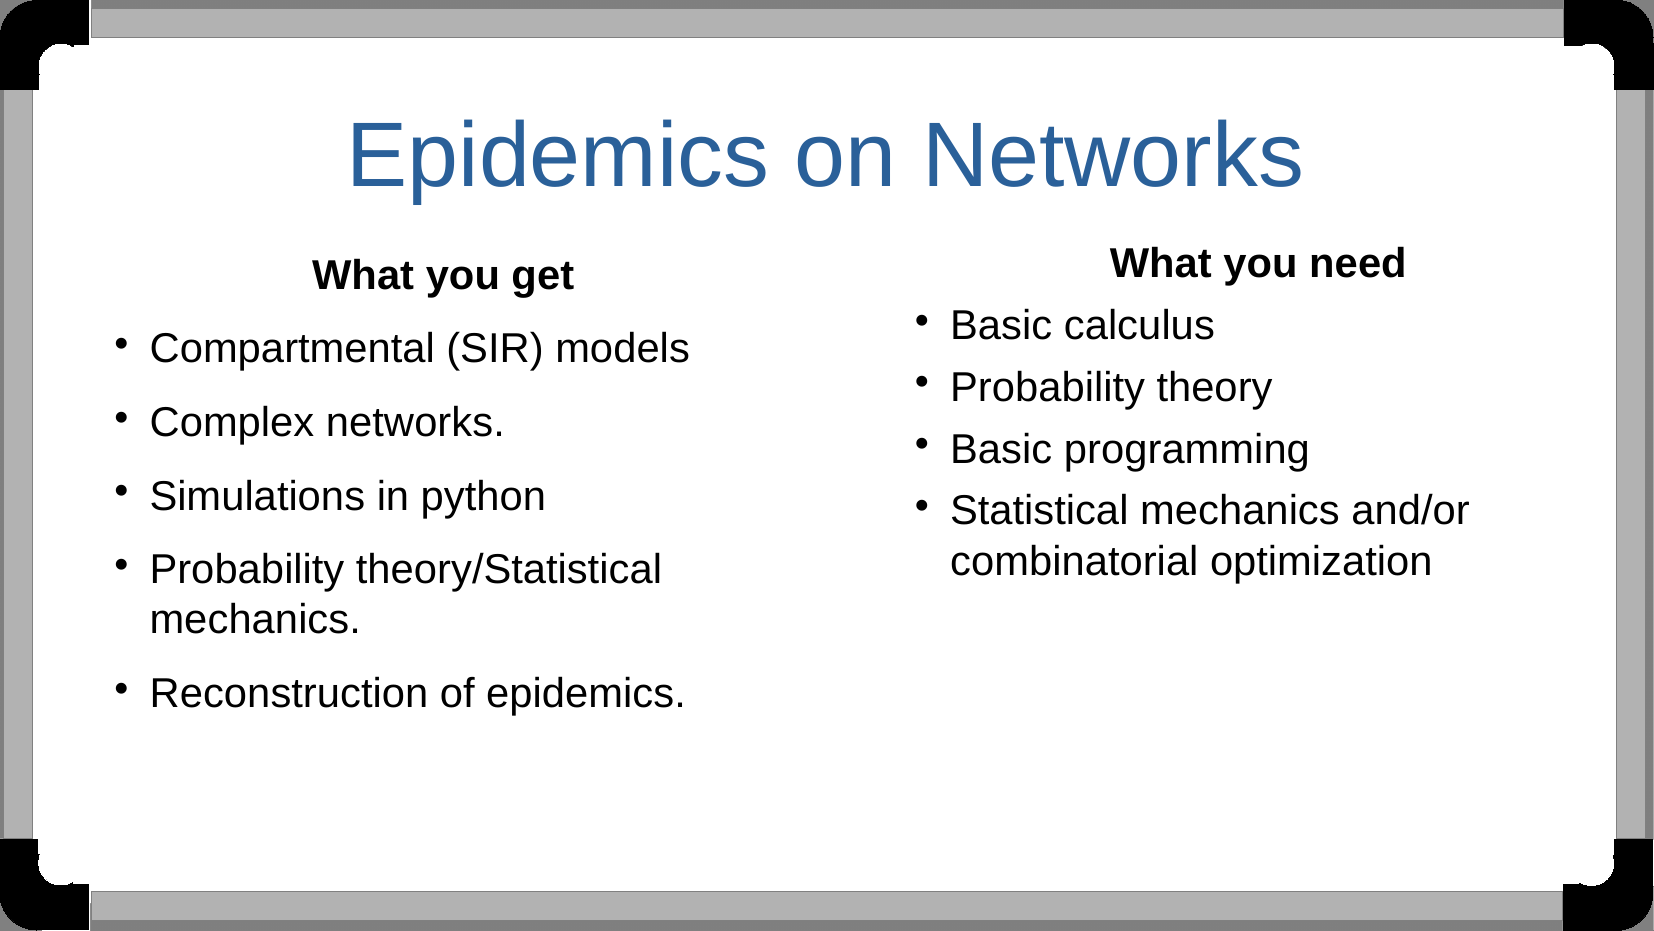

Epidemics on Networks

What you need
Basic calculus
Probability theory
Basic programming
Statistical mechanics and/or combinatorial optimization
What you get
Compartmental (SIR) models
Complex networks.
Simulations in python
Probability theory/Statistical mechanics.
Reconstruction of epidemics.